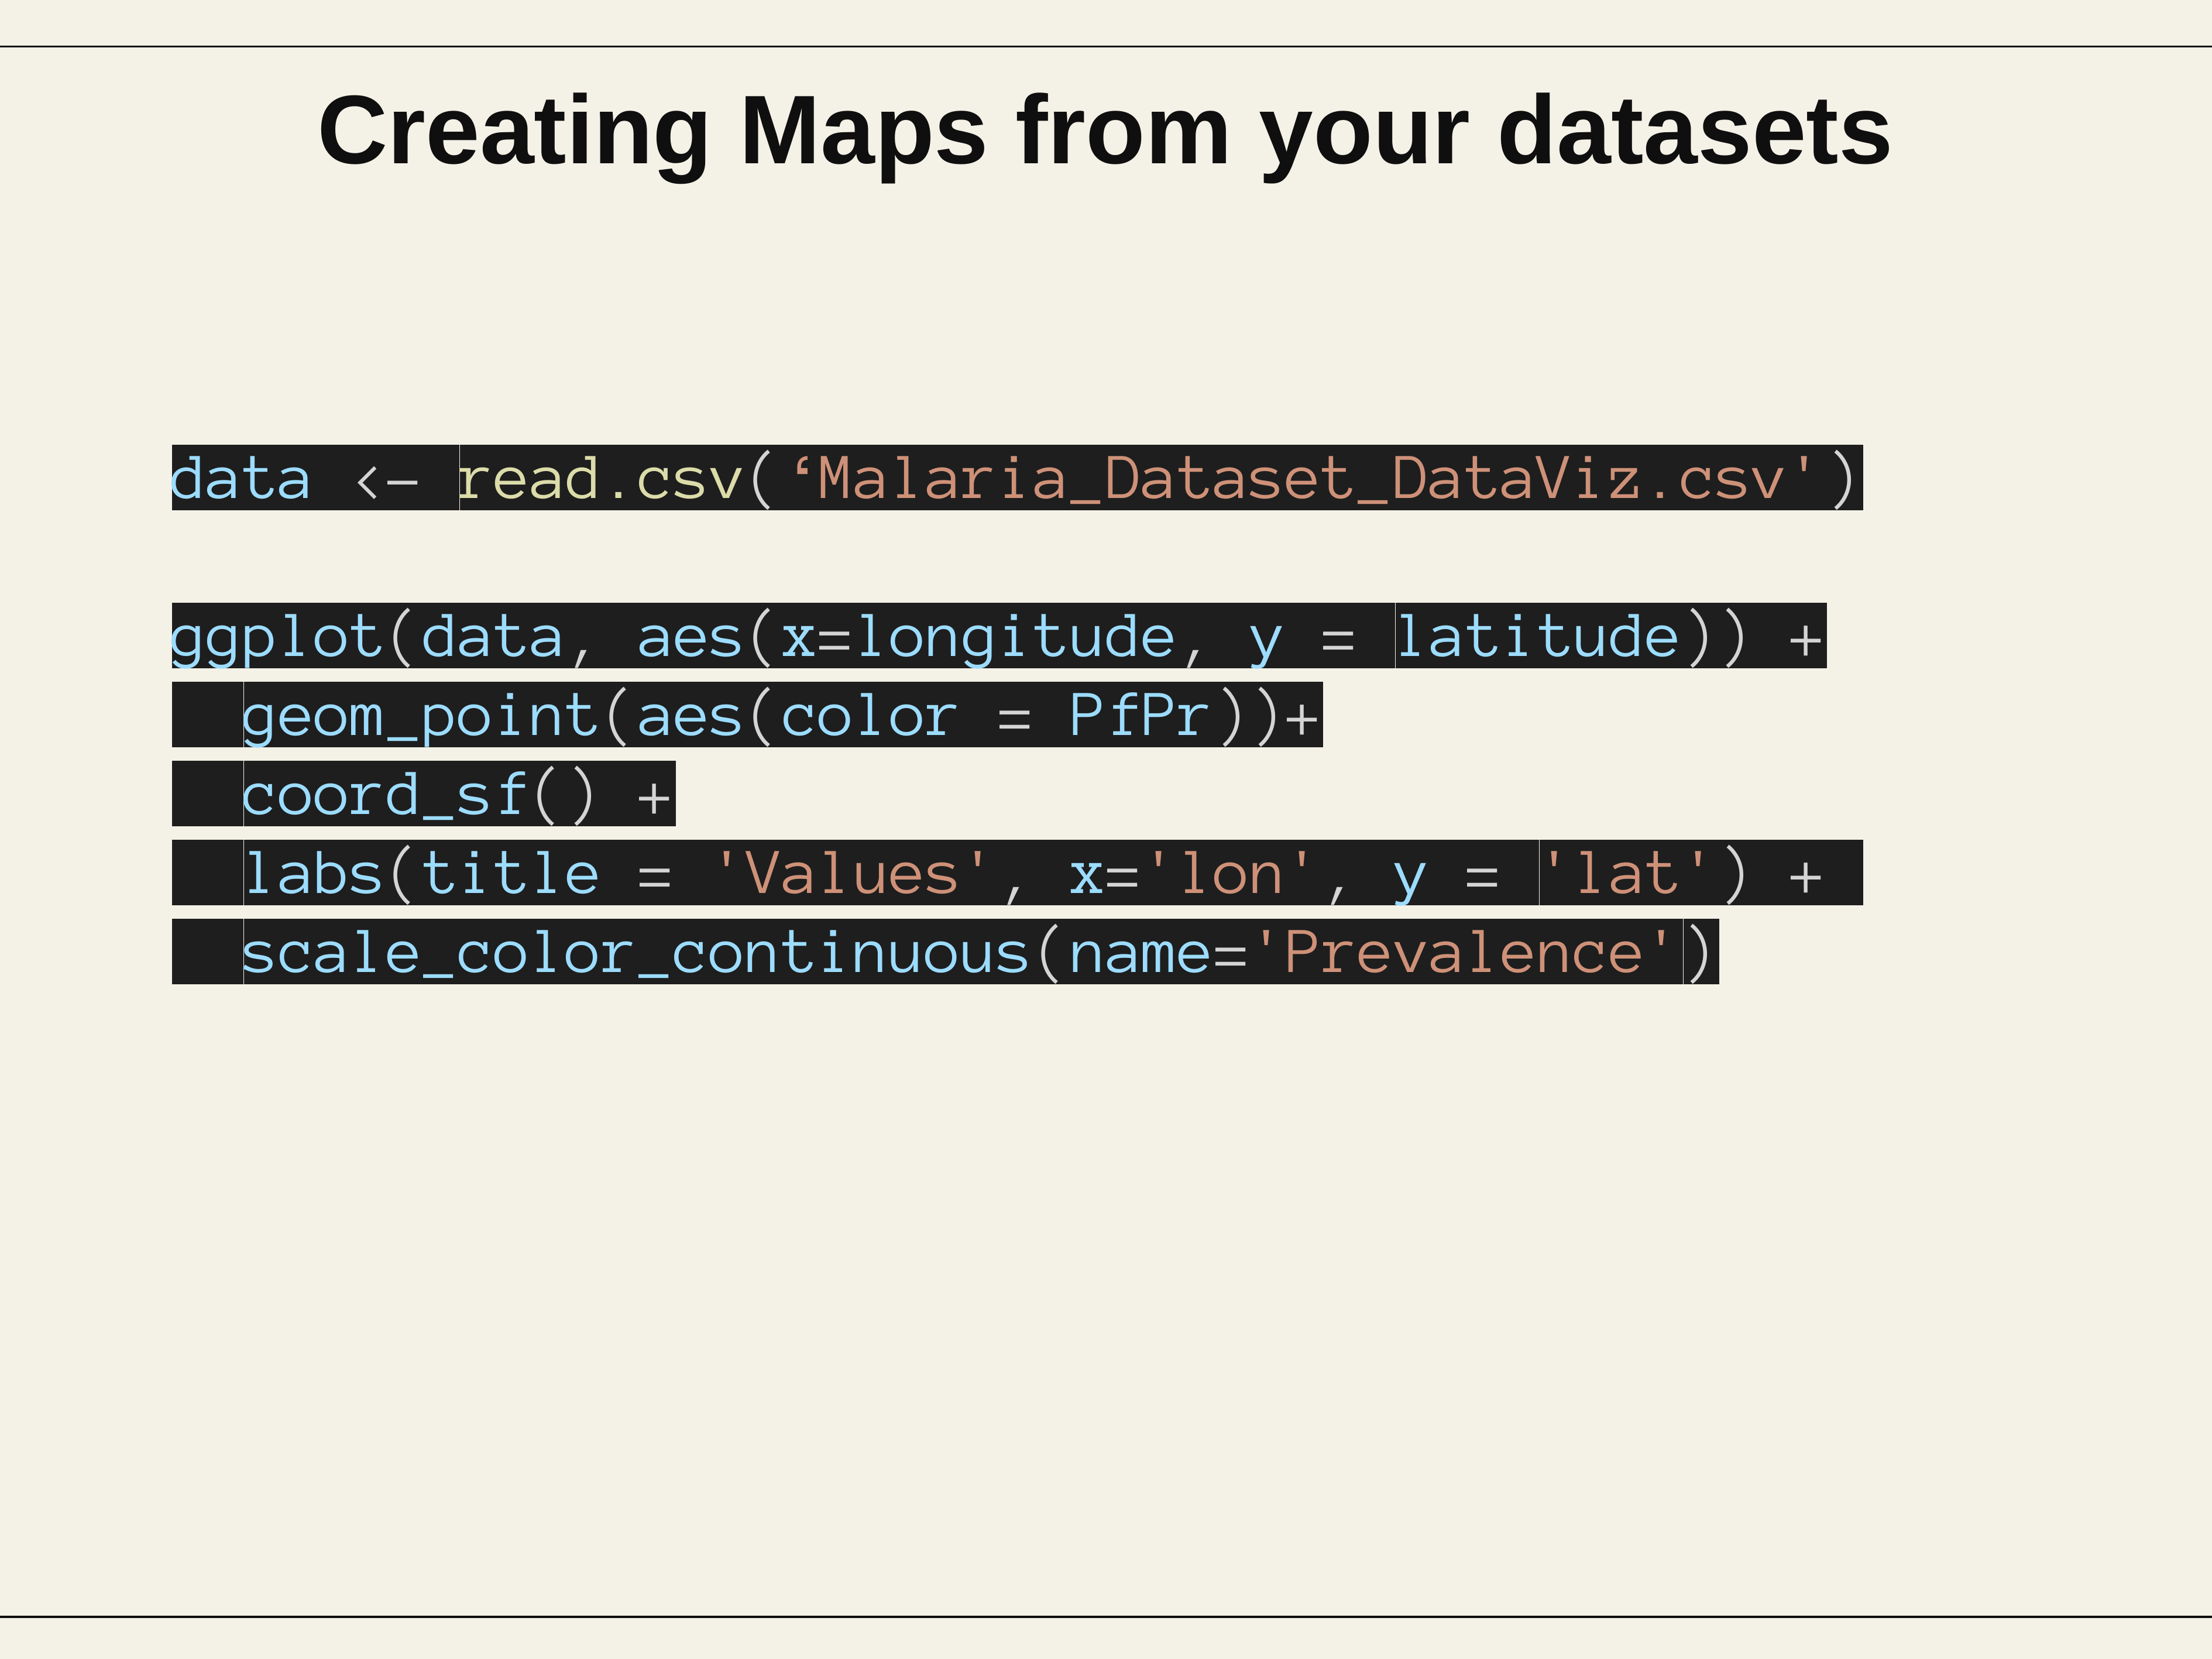

# Creating Maps from your datasets
data <- read.csv(‘Malaria_Dataset_DataViz.csv')
ggplot(data, aes(x=longitude, y = latitude)) +
  geom_point(aes(color = PfPr))+
  coord_sf() +
  labs(title = 'Values', x='lon', y = 'lat') +
  scale_color_continuous(name='Prevalence')